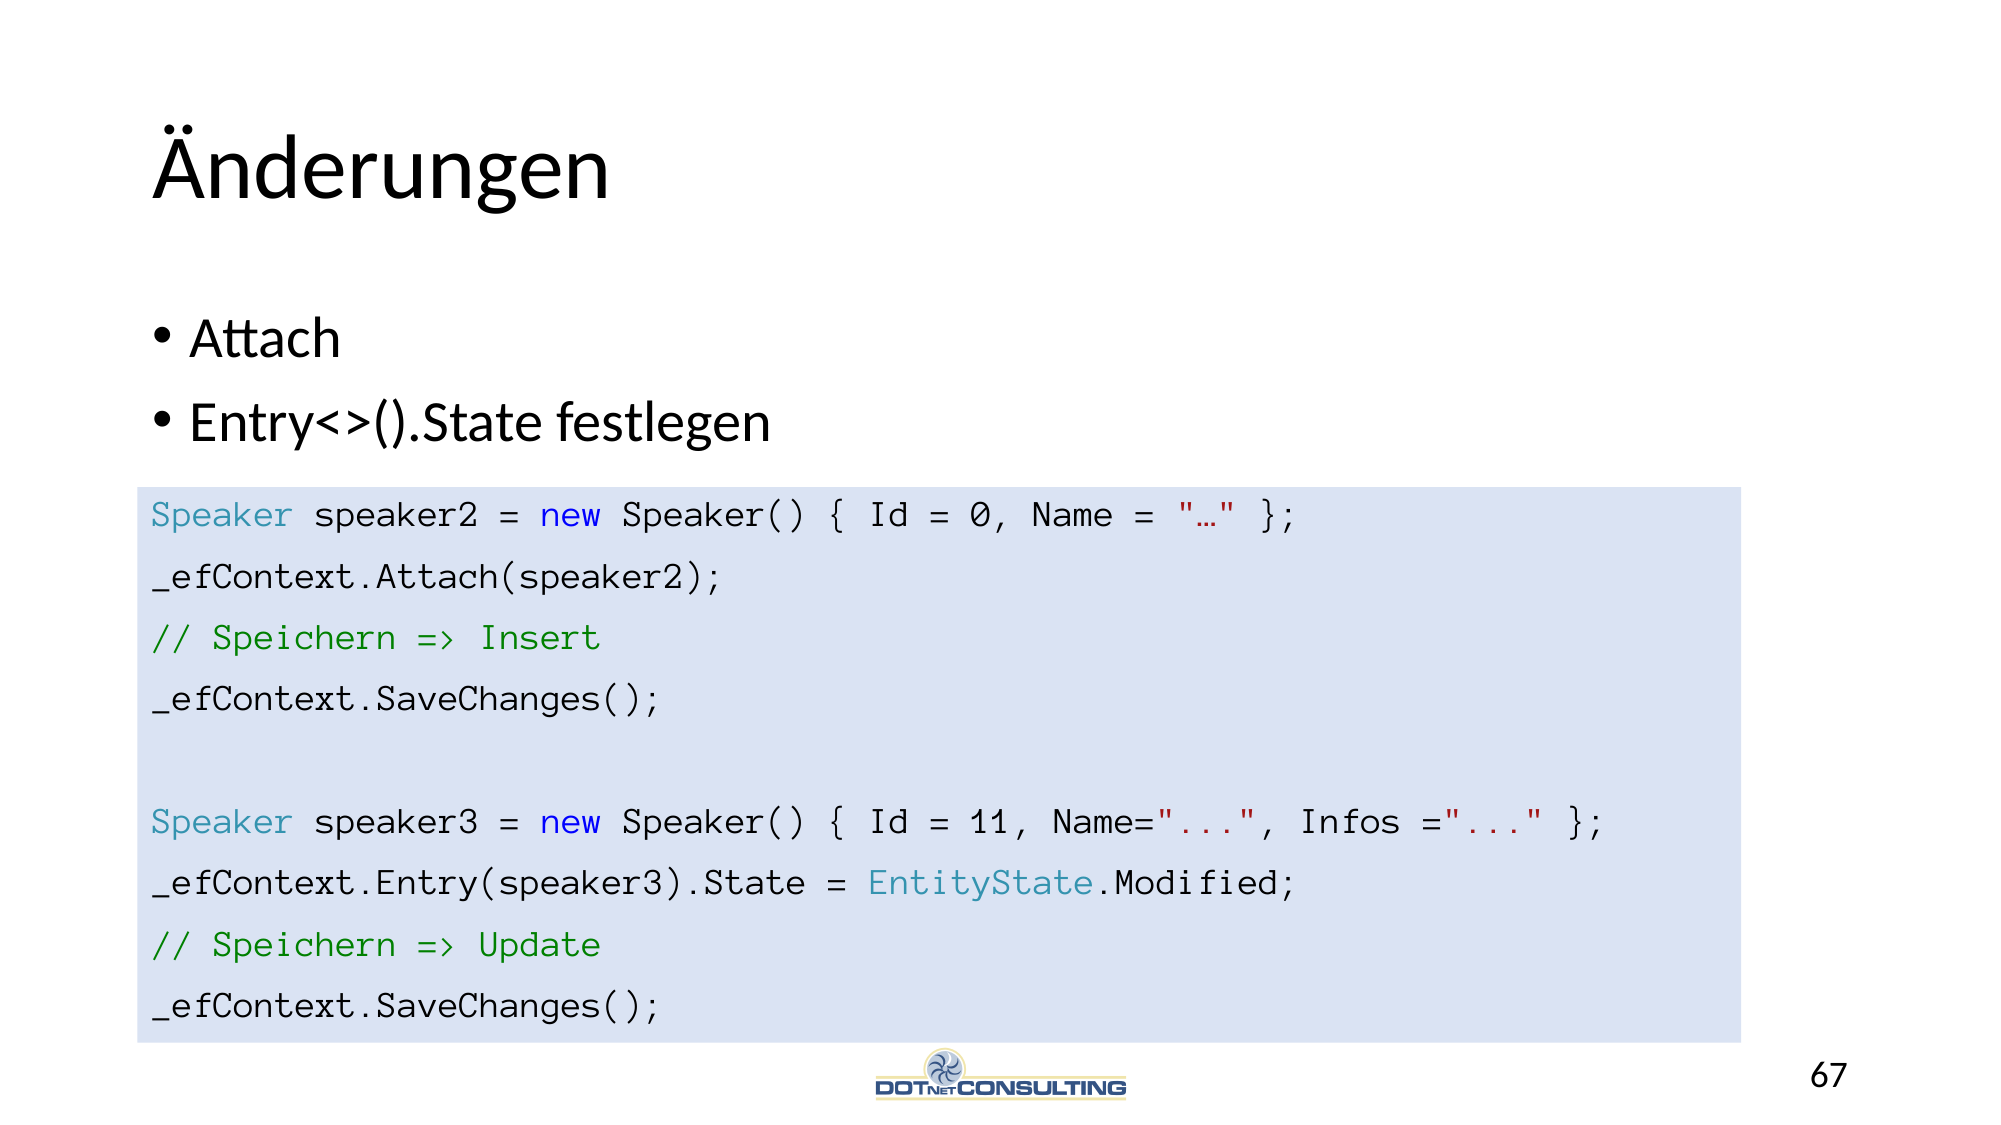

# Änderungen
Attach
Entry<>().State festlegen
Speaker speaker2 = new Speaker() { Id = 0, Name = "…" };
_efContext.Attach(speaker2);
// Speichern => Insert
_efContext.SaveChanges();

Speaker speaker3 = new Speaker() { Id = 11, Name="...", Infos ="..." };
_efContext.Entry(speaker3).State = EntityState.Modified;
// Speichern => Update
_efContext.SaveChanges();
67